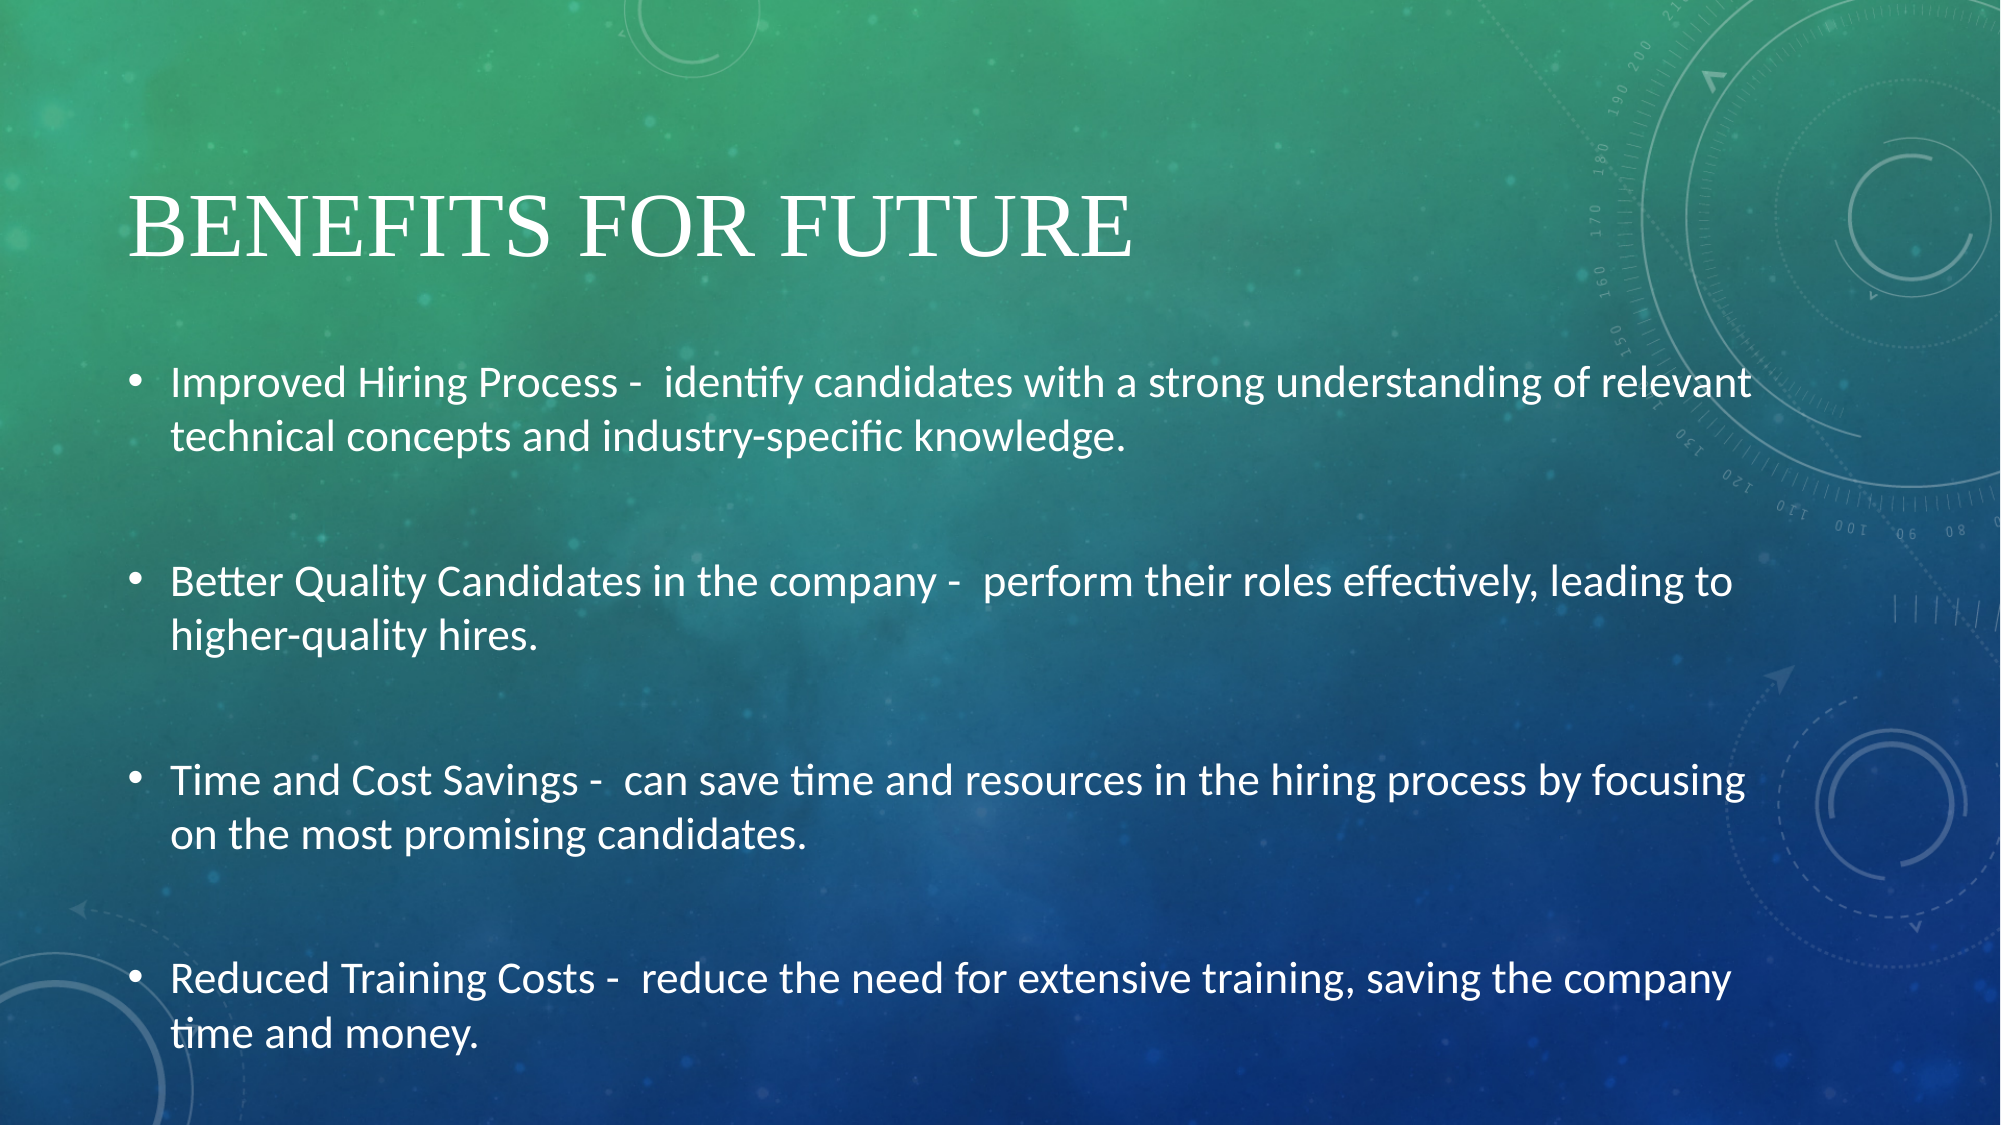

# Benefits for future
Improved Hiring Process -  identify candidates with a strong understanding of relevant technical concepts and industry-specific knowledge.

Better Quality Candidates in the company -  perform their roles effectively, leading to higher-quality hires.

Time and Cost Savings -  can save time and resources in the hiring process by focusing on the most promising candidates.

Reduced Training Costs -  reduce the need for extensive training, saving the company time and money.